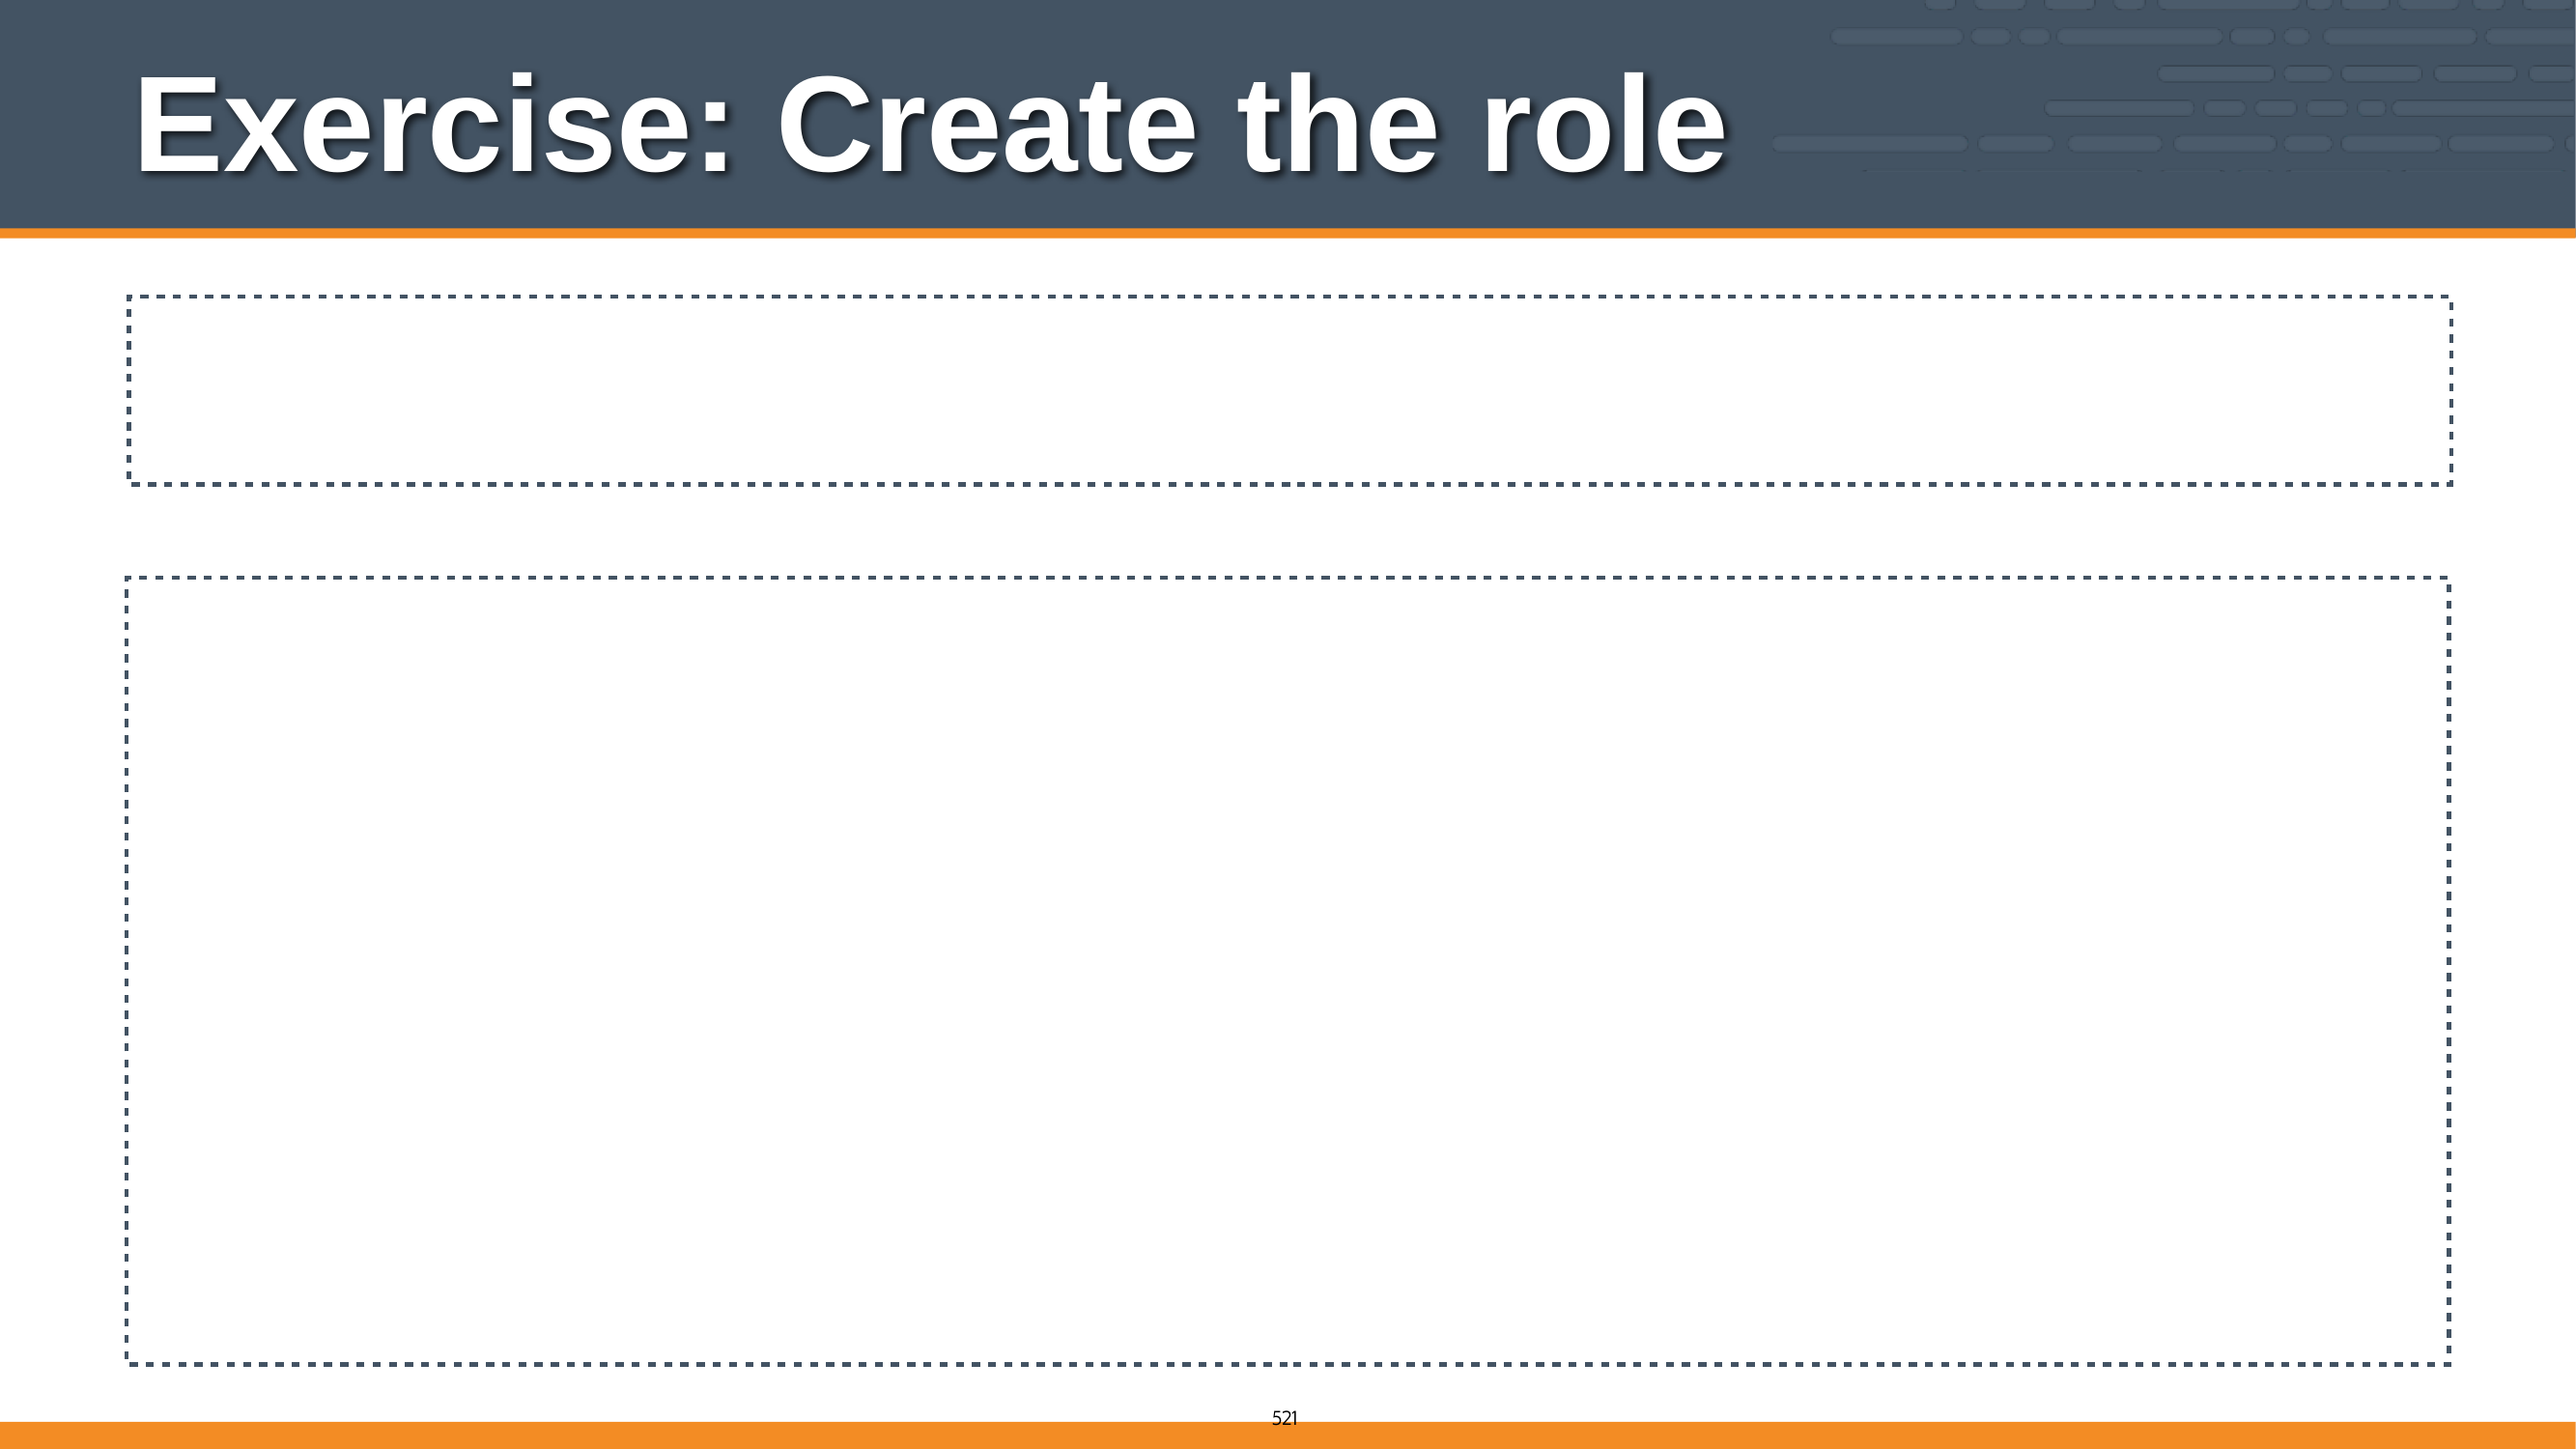

# Exercise: Create the role
$ knife role from file base.rb
Updated Role base!
521